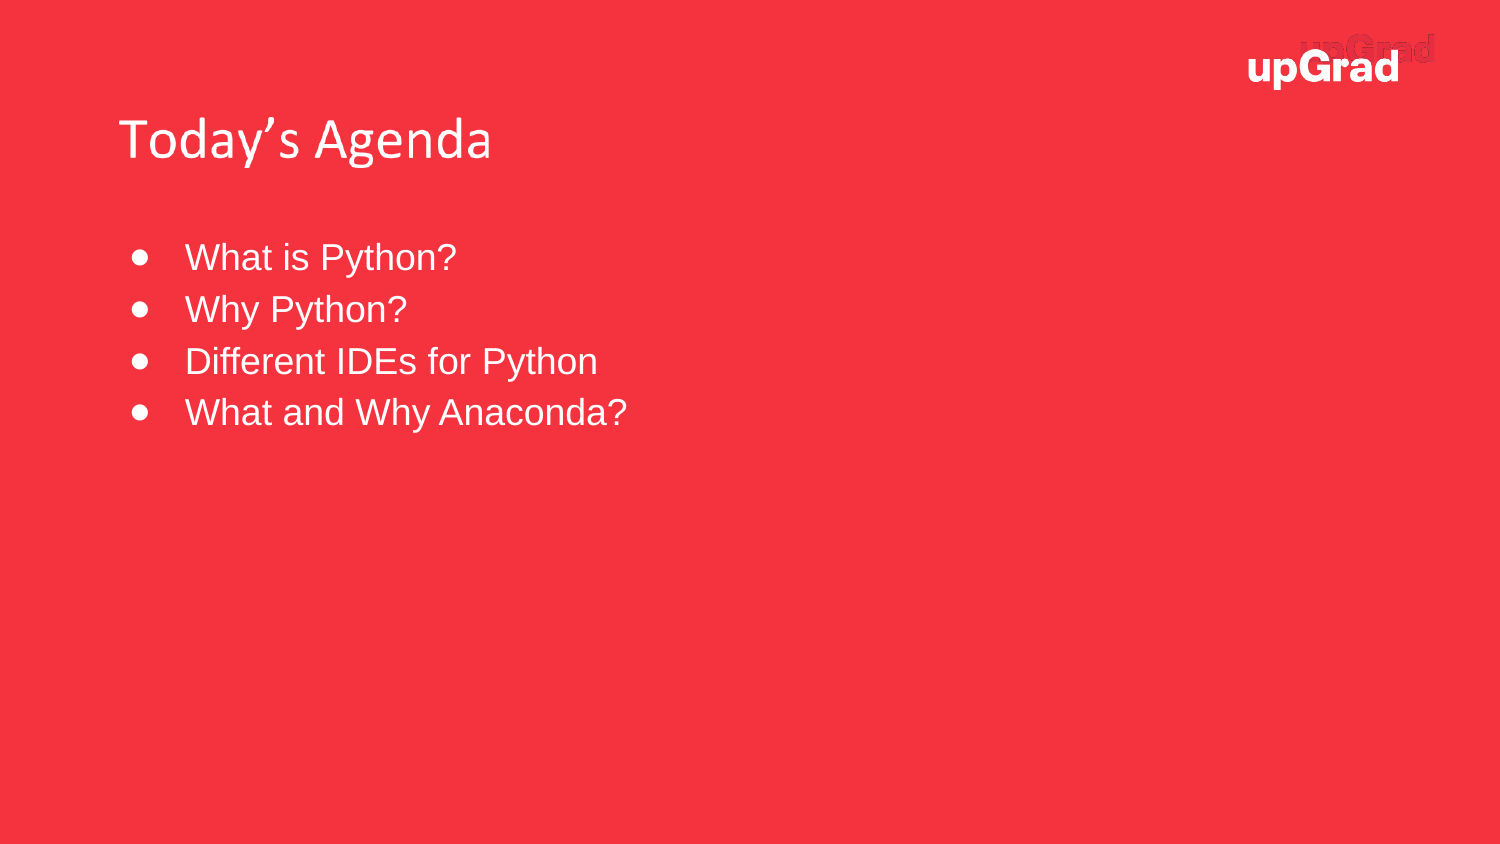

What is Python?
Why Python?
Different IDEs for Python
What and Why Anaconda?